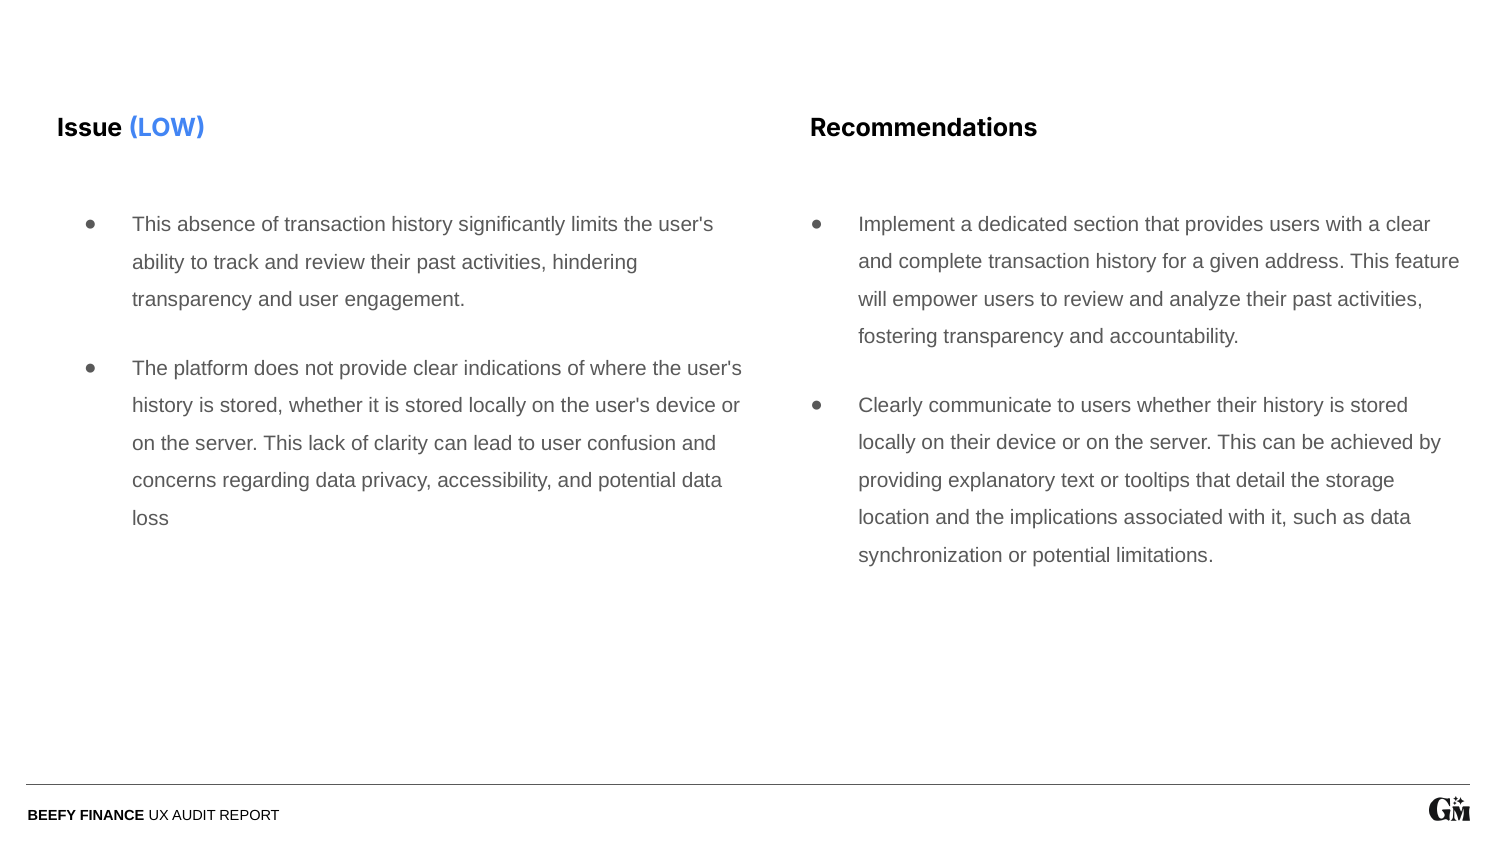

Recommendations
Issue (LOW)
Implement a dedicated section that provides users with a clear and complete transaction history for a given address. This feature will empower users to review and analyze their past activities, fostering transparency and accountability.
Clearly communicate to users whether their history is stored locally on their device or on the server. This can be achieved by providing explanatory text or tooltips that detail the storage location and the implications associated with it, such as data synchronization or potential limitations.
This absence of transaction history significantly limits the user's ability to track and review their past activities, hindering transparency and user engagement.
The platform does not provide clear indications of where the user's history is stored, whether it is stored locally on the user's device or on the server. This lack of clarity can lead to user confusion and concerns regarding data privacy, accessibility, and potential data loss